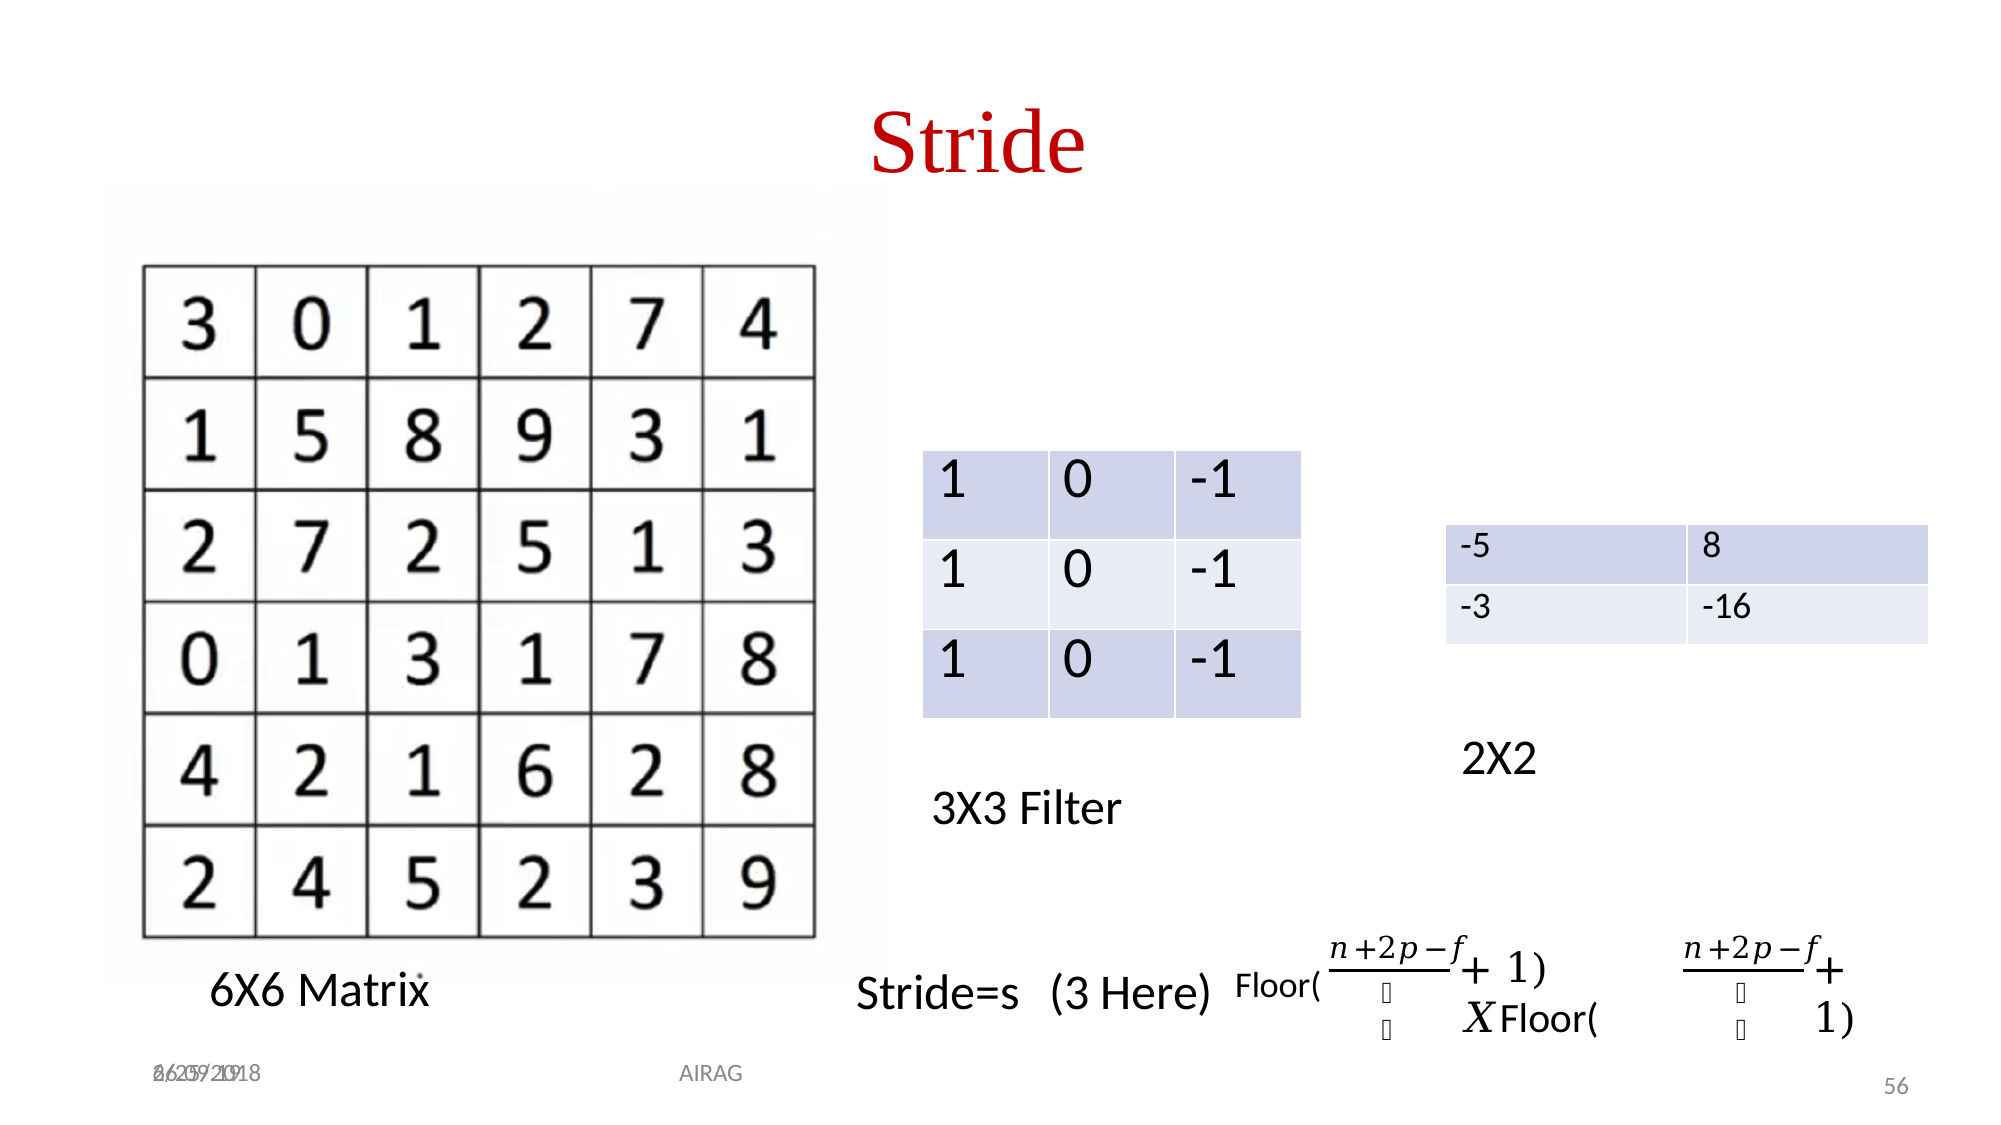

# Stride

| 1 | 0 | -1 |
| --- | --- | --- |
| 1 | 0 | -1 |
| 1 | 0 | -1 |
| -5 | 8 |
| --- | --- |
| -3 | -16 |
2X2
3X3 Filter
𝑛+2𝑝−𝑓
𝑛+2𝑝−𝑓
+ 1) 𝑋Floor(
+ 1)
Stride=s	(3 Here)	Floor(
6X6 Matrix

𝑠
𝑠
6/25/2018
26.09.19
AIRAG
56